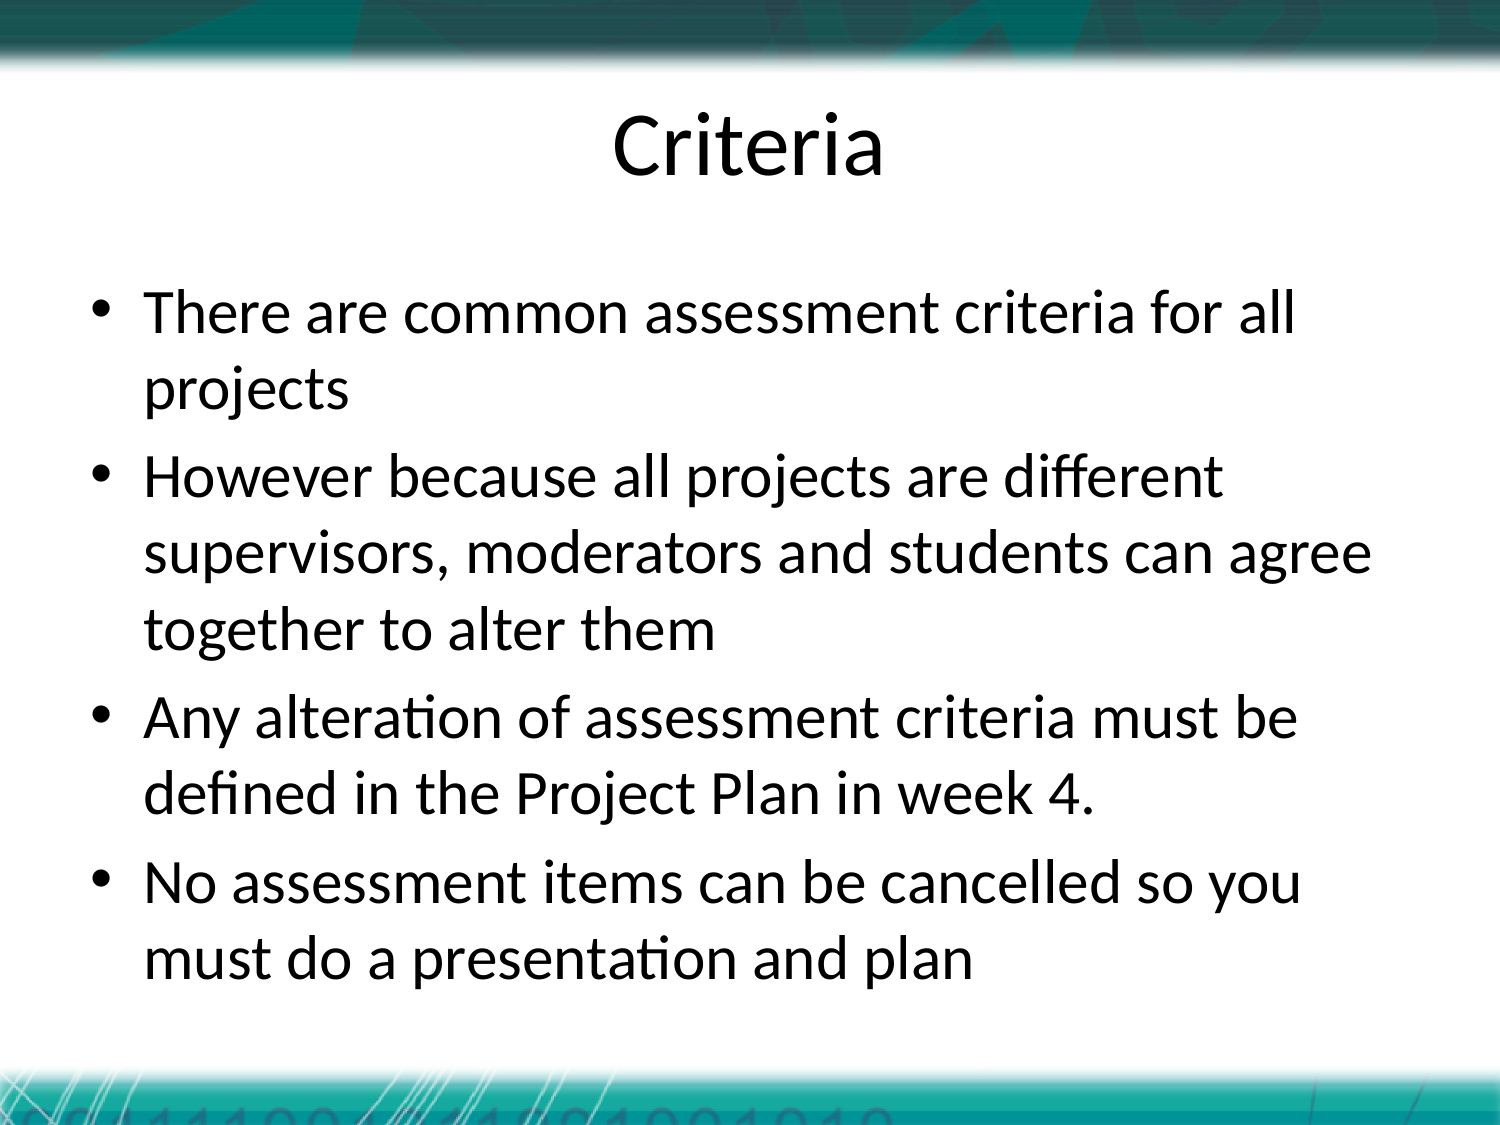

# Criteria
There are common assessment criteria for all projects
However because all projects are different supervisors, moderators and students can agree together to alter them
Any alteration of assessment criteria must be defined in the Project Plan in week 4.
No assessment items can be cancelled so you must do a presentation and plan